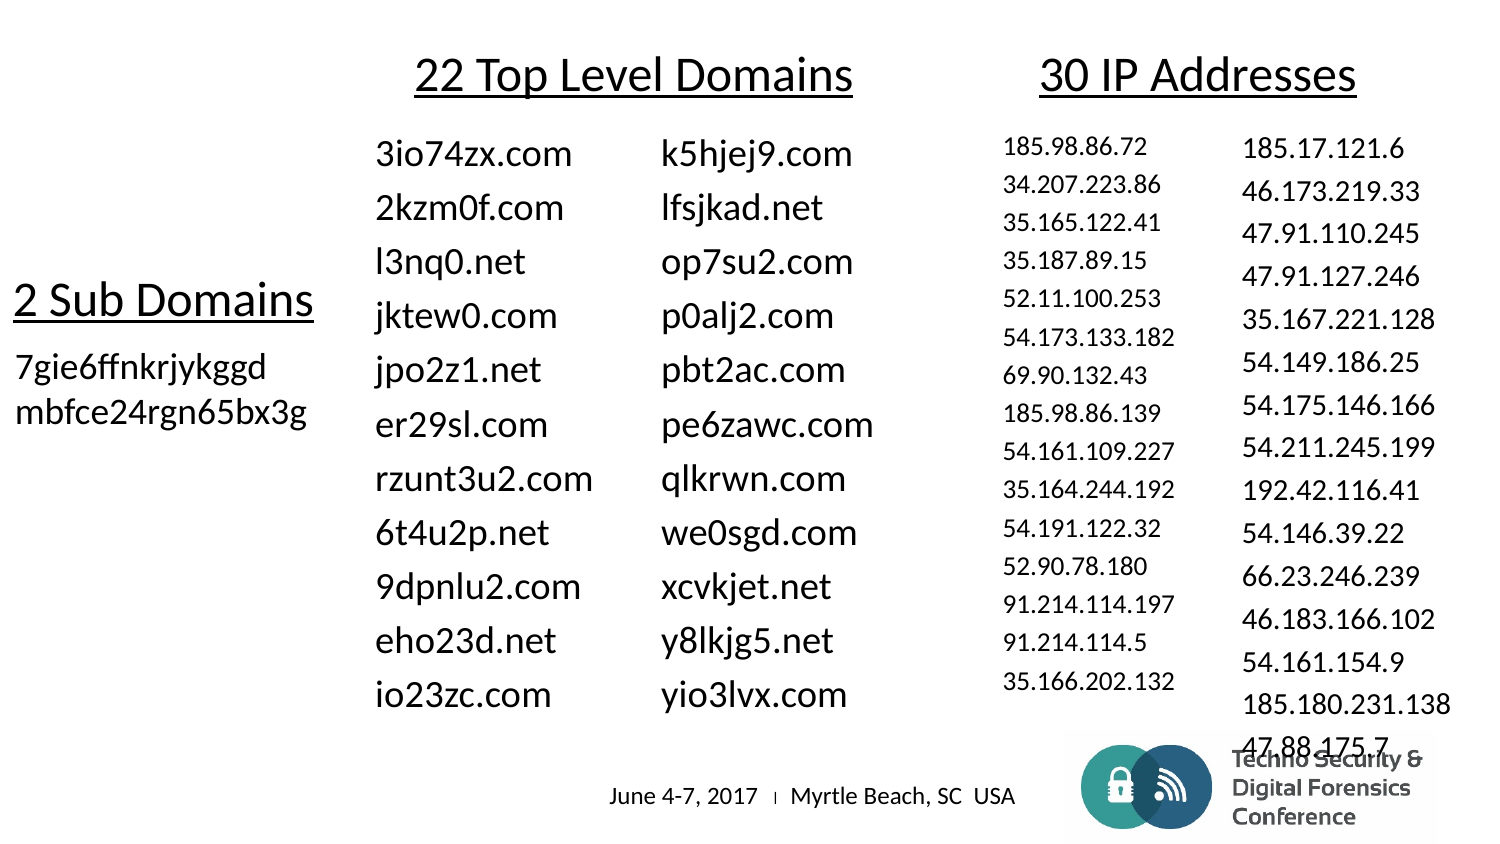

30 IP Addresses
22 Top Level Domains
3io74zx.com
2kzm0f.com
l3nq0.net
jktew0.com
jpo2z1.net
er29sl.com
rzunt3u2.com
6t4u2p.net
9dpnlu2.com
eho23d.net
io23zc.com
k5hjej9.com
lfsjkad.net
op7su2.com
p0alj2.com
pbt2ac.com
pe6zawc.com
qlkrwn.com
we0sgd.com
xcvkjet.net
y8lkjg5.net
yio3lvx.com
185.98.86.72
34.207.223.86
35.165.122.41
35.187.89.15
52.11.100.253
54.173.133.182
69.90.132.43
185.98.86.139
54.161.109.227
35.164.244.192
54.191.122.32
52.90.78.180
91.214.114.197
91.214.114.5
35.166.202.132

185.17.121.6
46.173.219.33
47.91.110.245
47.91.127.246
35.167.221.128
54.149.186.25
54.175.146.166
54.211.245.199
192.42.116.41
54.146.39.22
66.23.246.239
46.183.166.102
54.161.154.9
185.180.231.138
47.88.175.7
2 Sub Domains
7gie6ffnkrjykggd
mbfce24rgn65bx3g